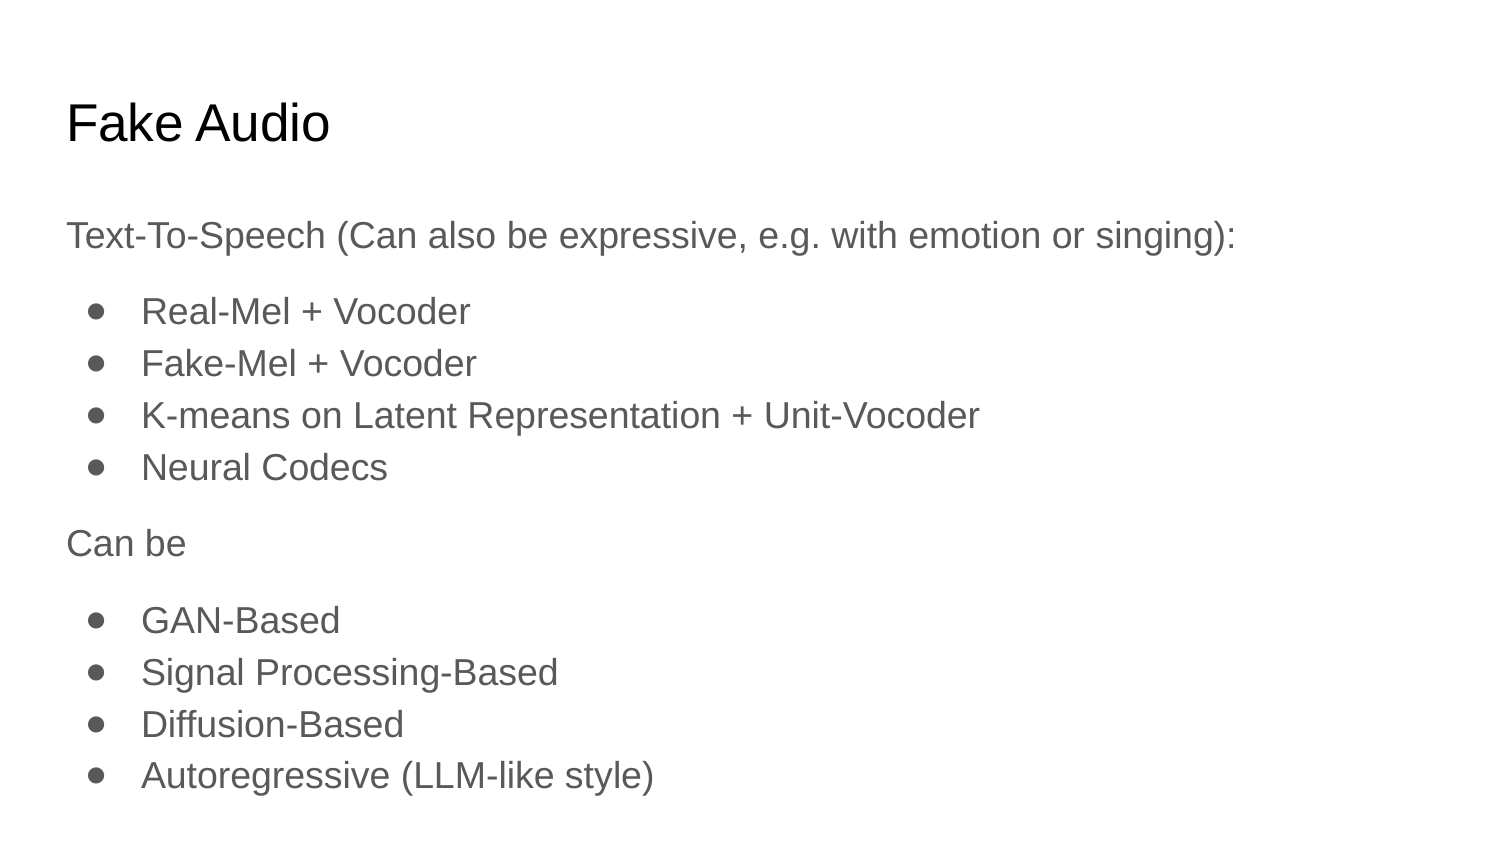

# Fake Audio
Text-To-Speech (Can also be expressive, e.g. with emotion or singing):
Real-Mel + Vocoder
Fake-Mel + Vocoder
K-means on Latent Representation + Unit-Vocoder
Neural Codecs
Can be
GAN-Based
Signal Processing-Based
Diffusion-Based
Autoregressive (LLM-like style)